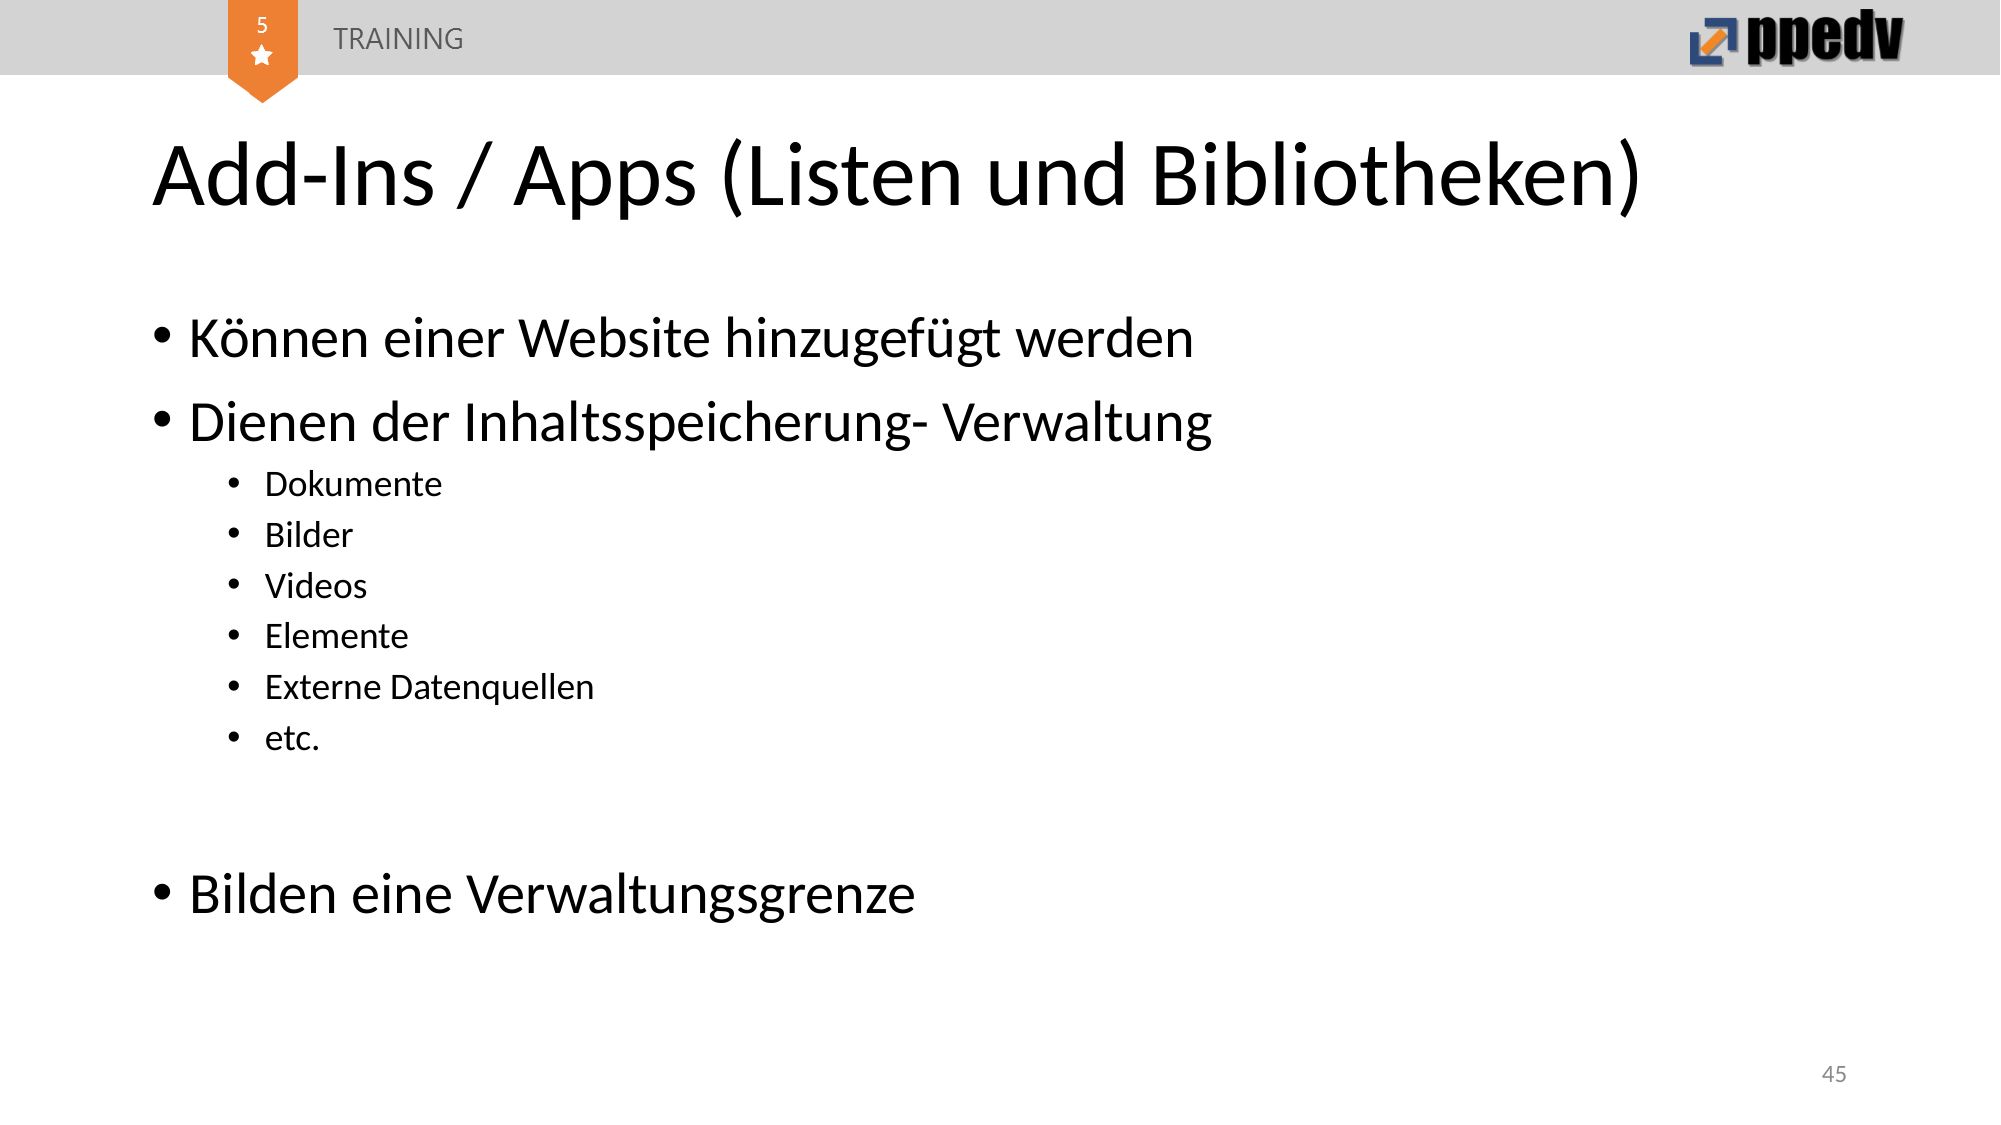

# Add-Ins / Apps (Listen und Bibliotheken)
Können einer Website hinzugefügt werden
Dienen der Inhaltsspeicherung- Verwaltung
Dokumente
Bilder
Videos
Elemente
Externe Datenquellen
etc.

Bilden eine Verwaltungsgrenze

45